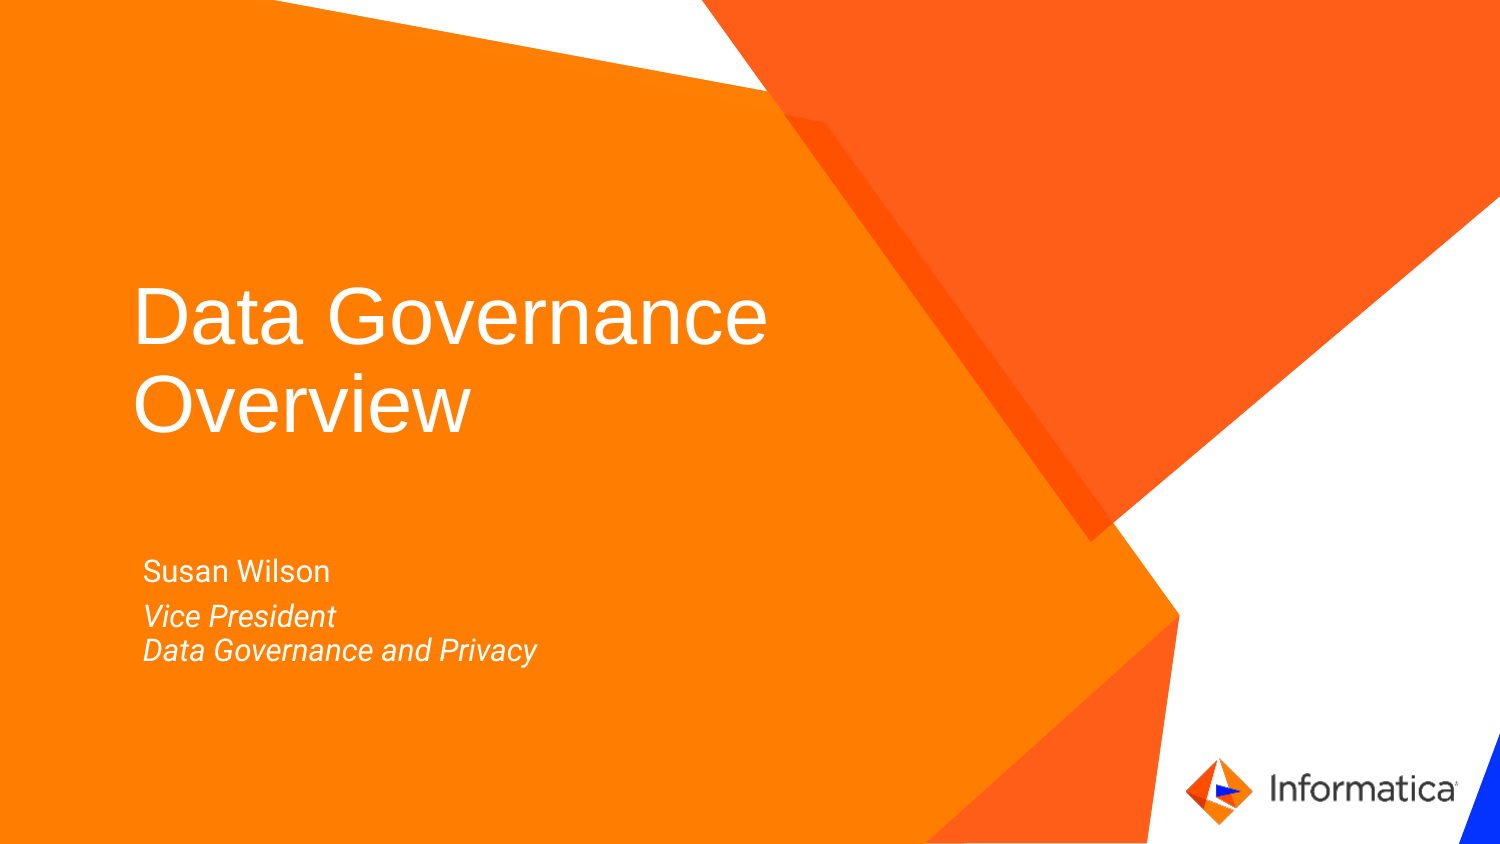

Data Governance Overview
Susan Wilson
Vice President
Data Governance and Privacy